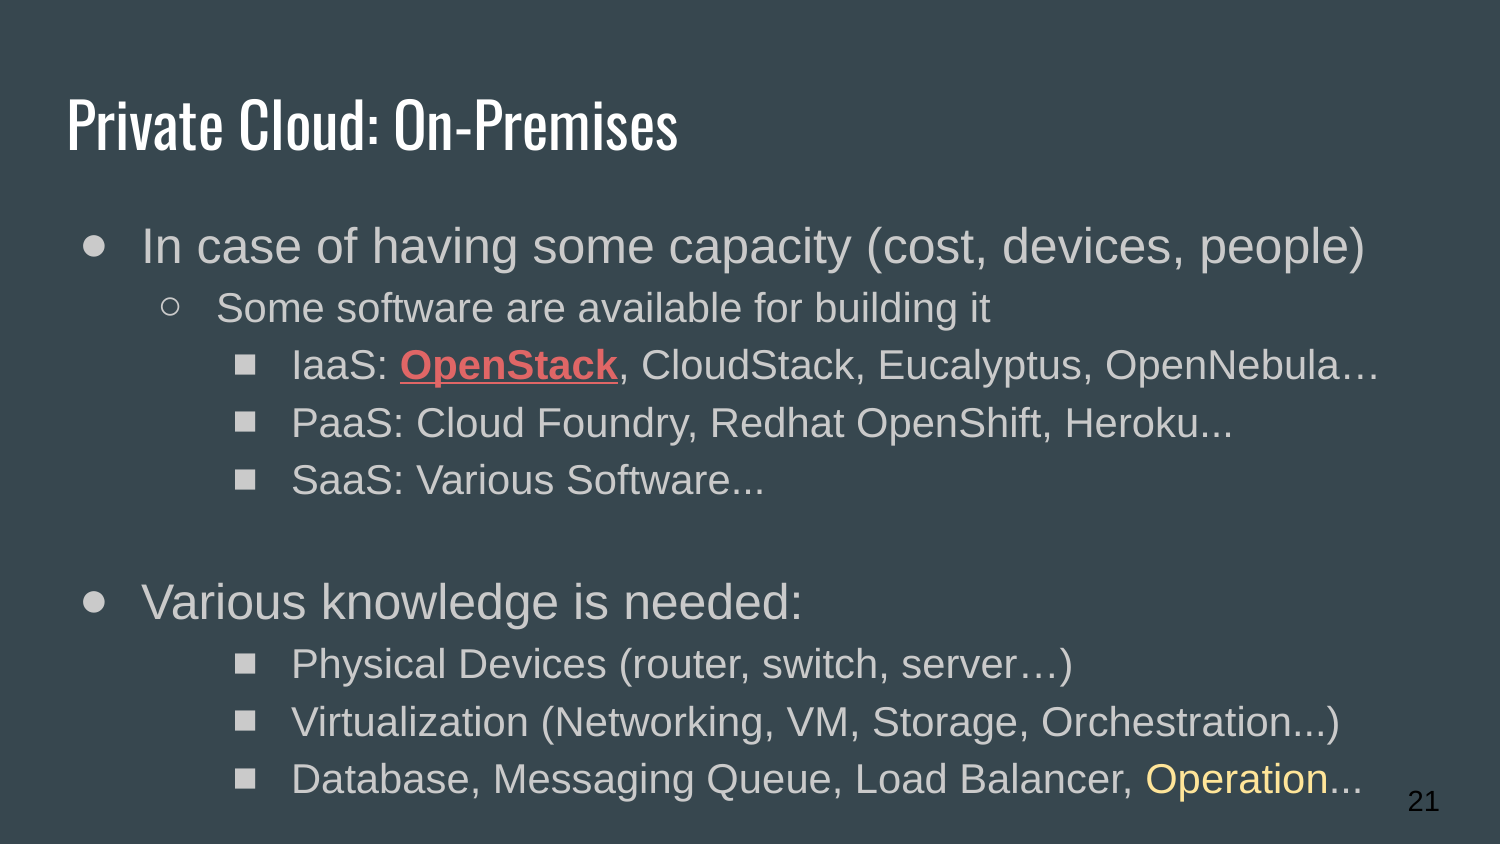

# Private Cloud: On-Premises
In case of having some capacity (cost, devices, people)
Some software are available for building it
IaaS: OpenStack, CloudStack, Eucalyptus, OpenNebula…
PaaS: Cloud Foundry, Redhat OpenShift, Heroku...
SaaS: Various Software...
Various knowledge is needed:
Physical Devices (router, switch, server…)
Virtualization (Networking, VM, Storage, Orchestration...)
Database, Messaging Queue, Load Balancer, Operation...
21